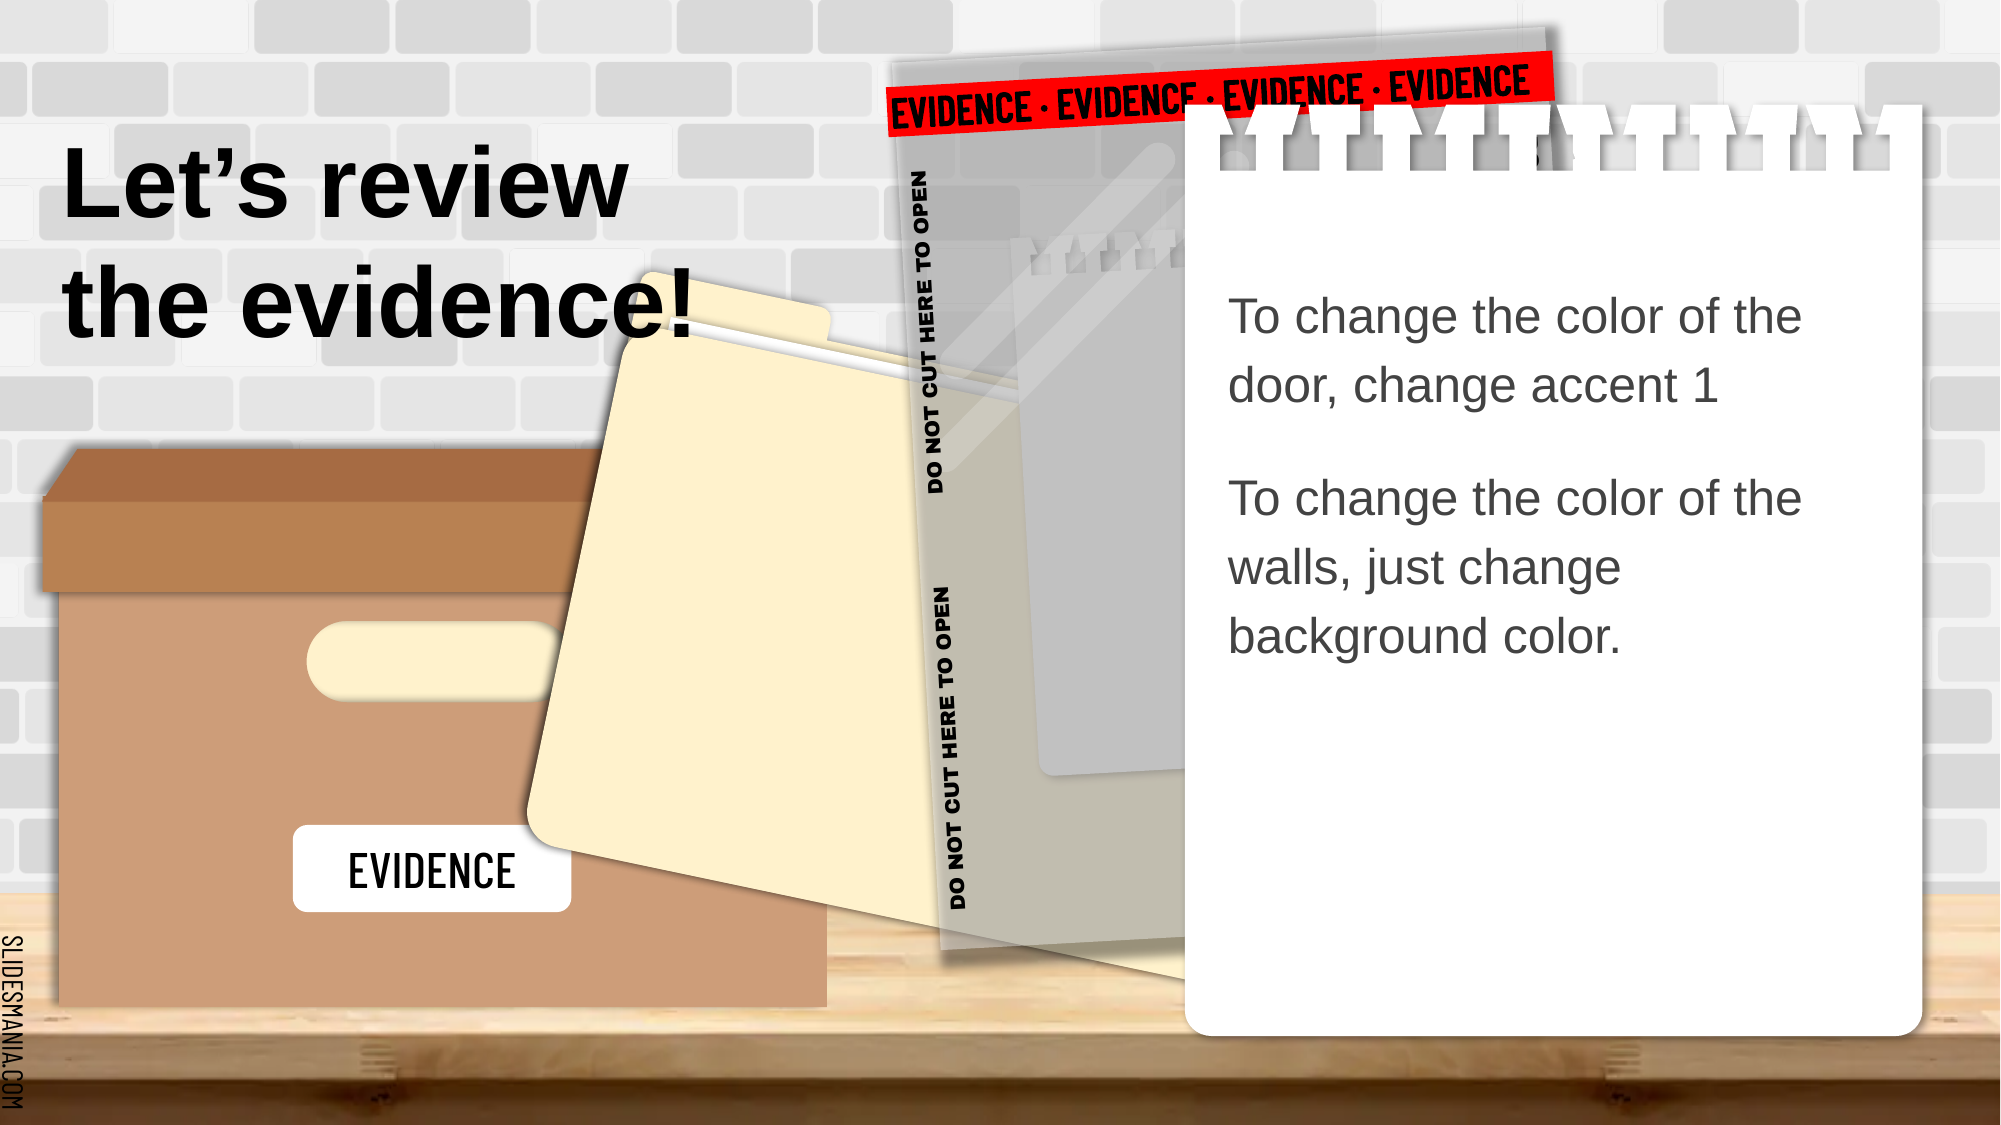

# Let’s review the evidence!
To change the color of the door, change accent 1
To change the color of the walls, just change background color.